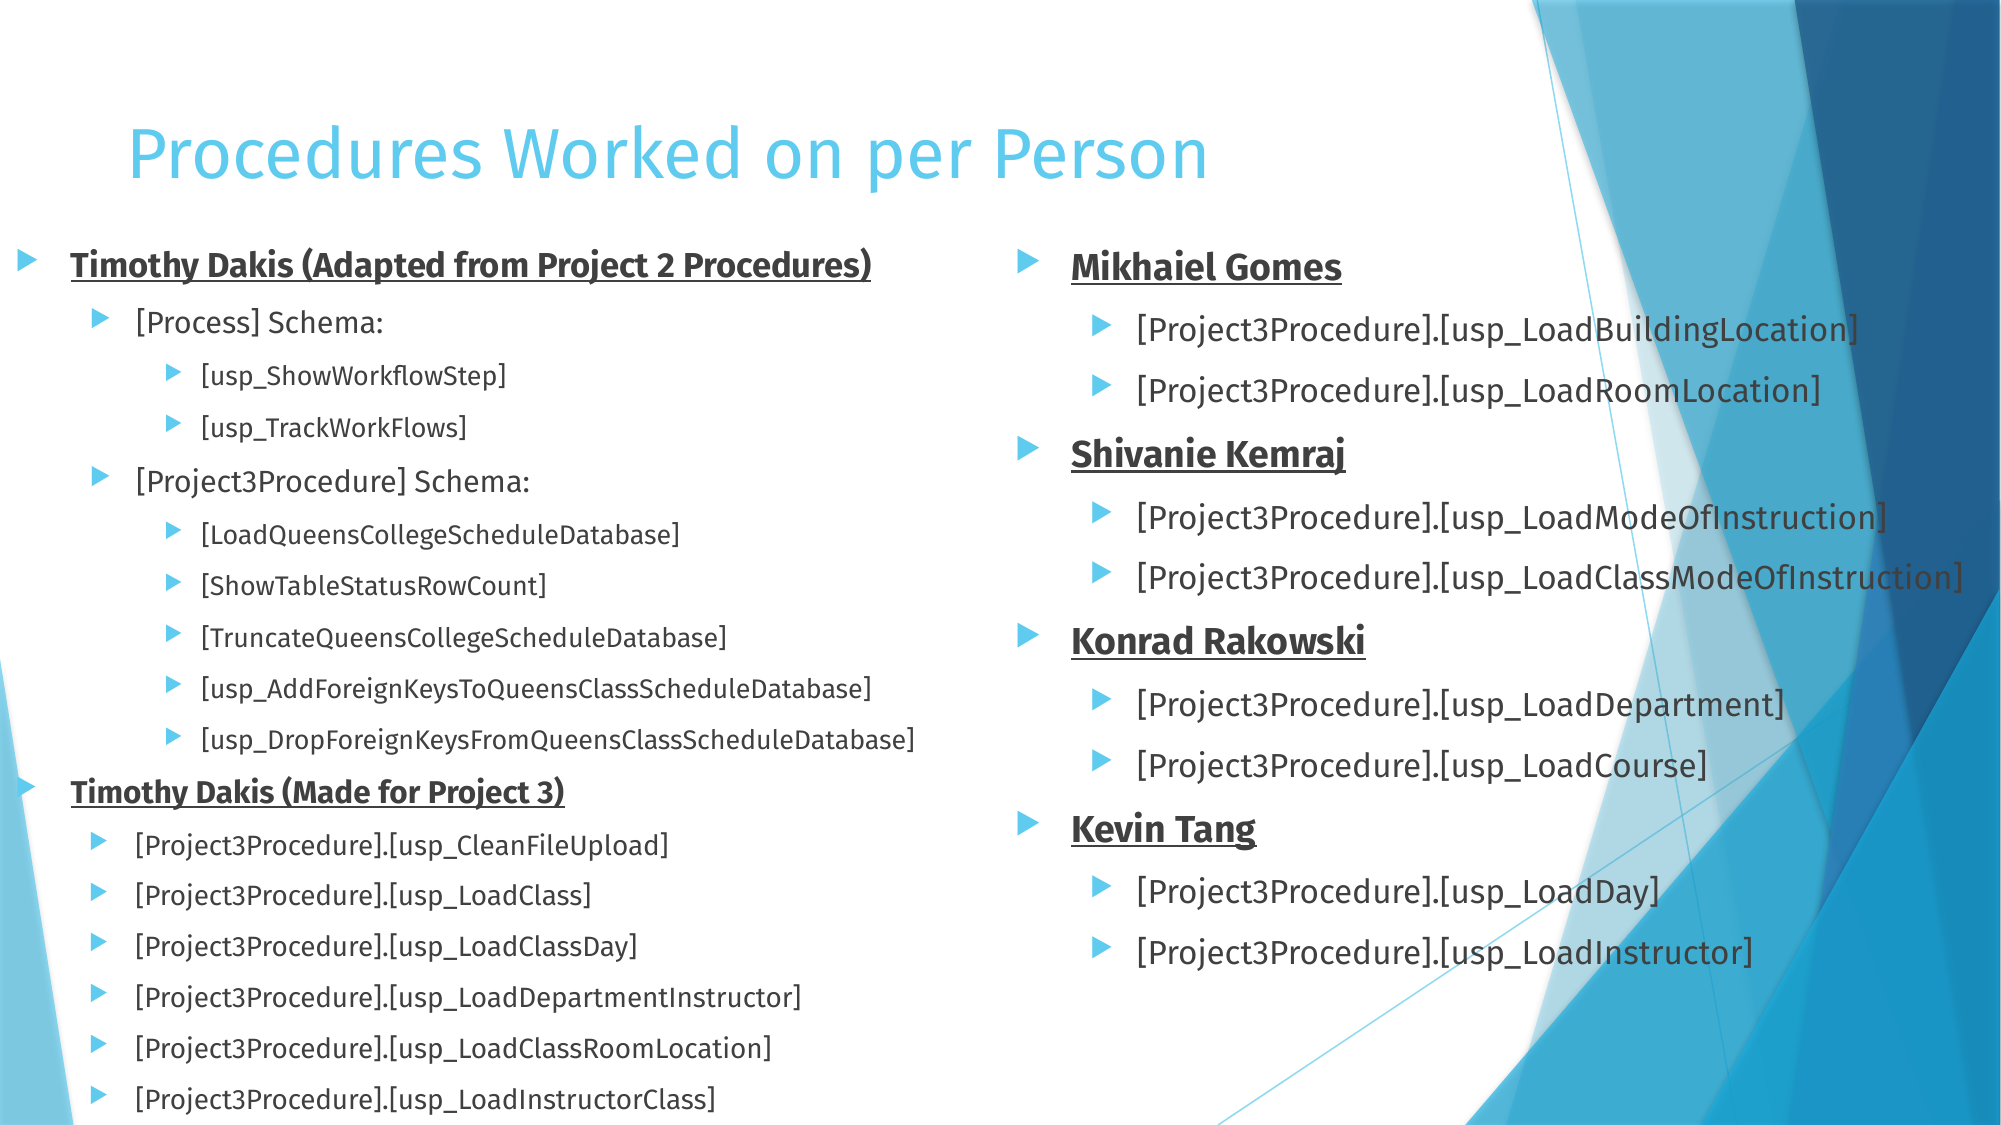

# Procedures Worked on per Person
Timothy Dakis (Adapted from Project 2 Procedures)
[Process] Schema:
[usp_ShowWorkflowStep]
[usp_TrackWorkFlows]
[Project3Procedure] Schema:
[LoadQueensCollegeScheduleDatabase]
[ShowTableStatusRowCount]
[TruncateQueensCollegeScheduleDatabase]
[usp_AddForeignKeysToQueensClassScheduleDatabase]
[usp_DropForeignKeysFromQueensClassScheduleDatabase]
Mikhaiel Gomes
[Project3Procedure].[usp_LoadBuildingLocation]
[Project3Procedure].[usp_LoadRoomLocation]
Shivanie Kemraj
[Project3Procedure].[usp_LoadModeOfInstruction]
[Project3Procedure].[usp_LoadClassModeOfInstruction]
Konrad Rakowski
[Project3Procedure].[usp_LoadDepartment]
[Project3Procedure].[usp_LoadCourse]
Kevin Tang
[Project3Procedure].[usp_LoadDay]
[Project3Procedure].[usp_LoadInstructor]

Timothy Dakis (Made for Project 3)
[Project3Procedure].[usp_CleanFileUpload]
[Project3Procedure].[usp_LoadClass]
[Project3Procedure].[usp_LoadClassDay]
[Project3Procedure].[usp_LoadDepartmentInstructor]
[Project3Procedure].[usp_LoadClassRoomLocation]
[Project3Procedure].[usp_LoadInstructorClass]